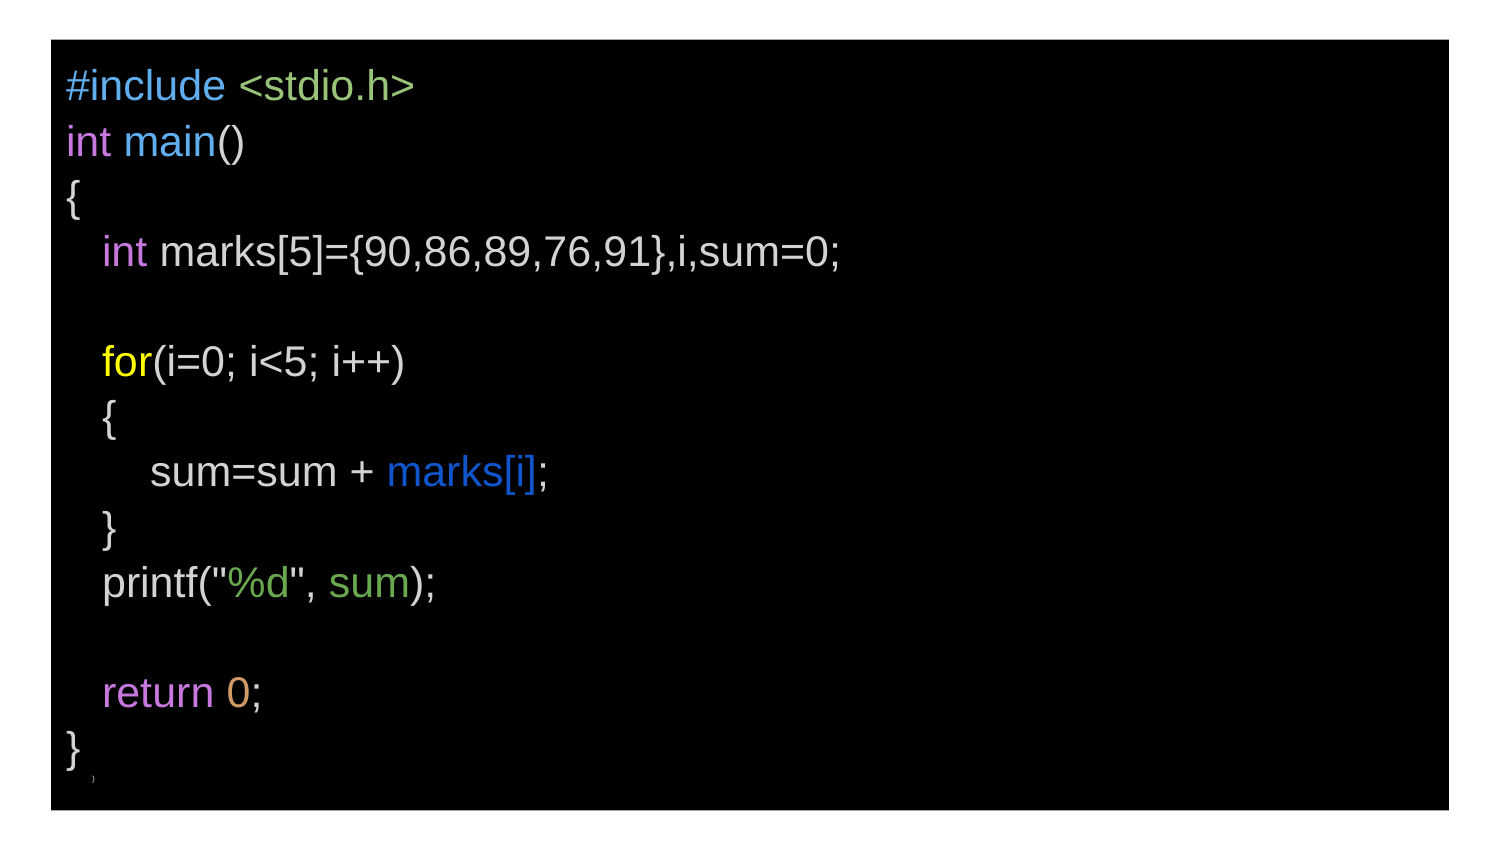

#include <stdio.h>
int main()
{
   int marks[5]={90,86,89,76,91},i,sum=0;

   for(i=0; i<5; i++)
   {
       sum=sum + marks[i];
   }
   printf("%d", sum);

   return 0;
}
}

#